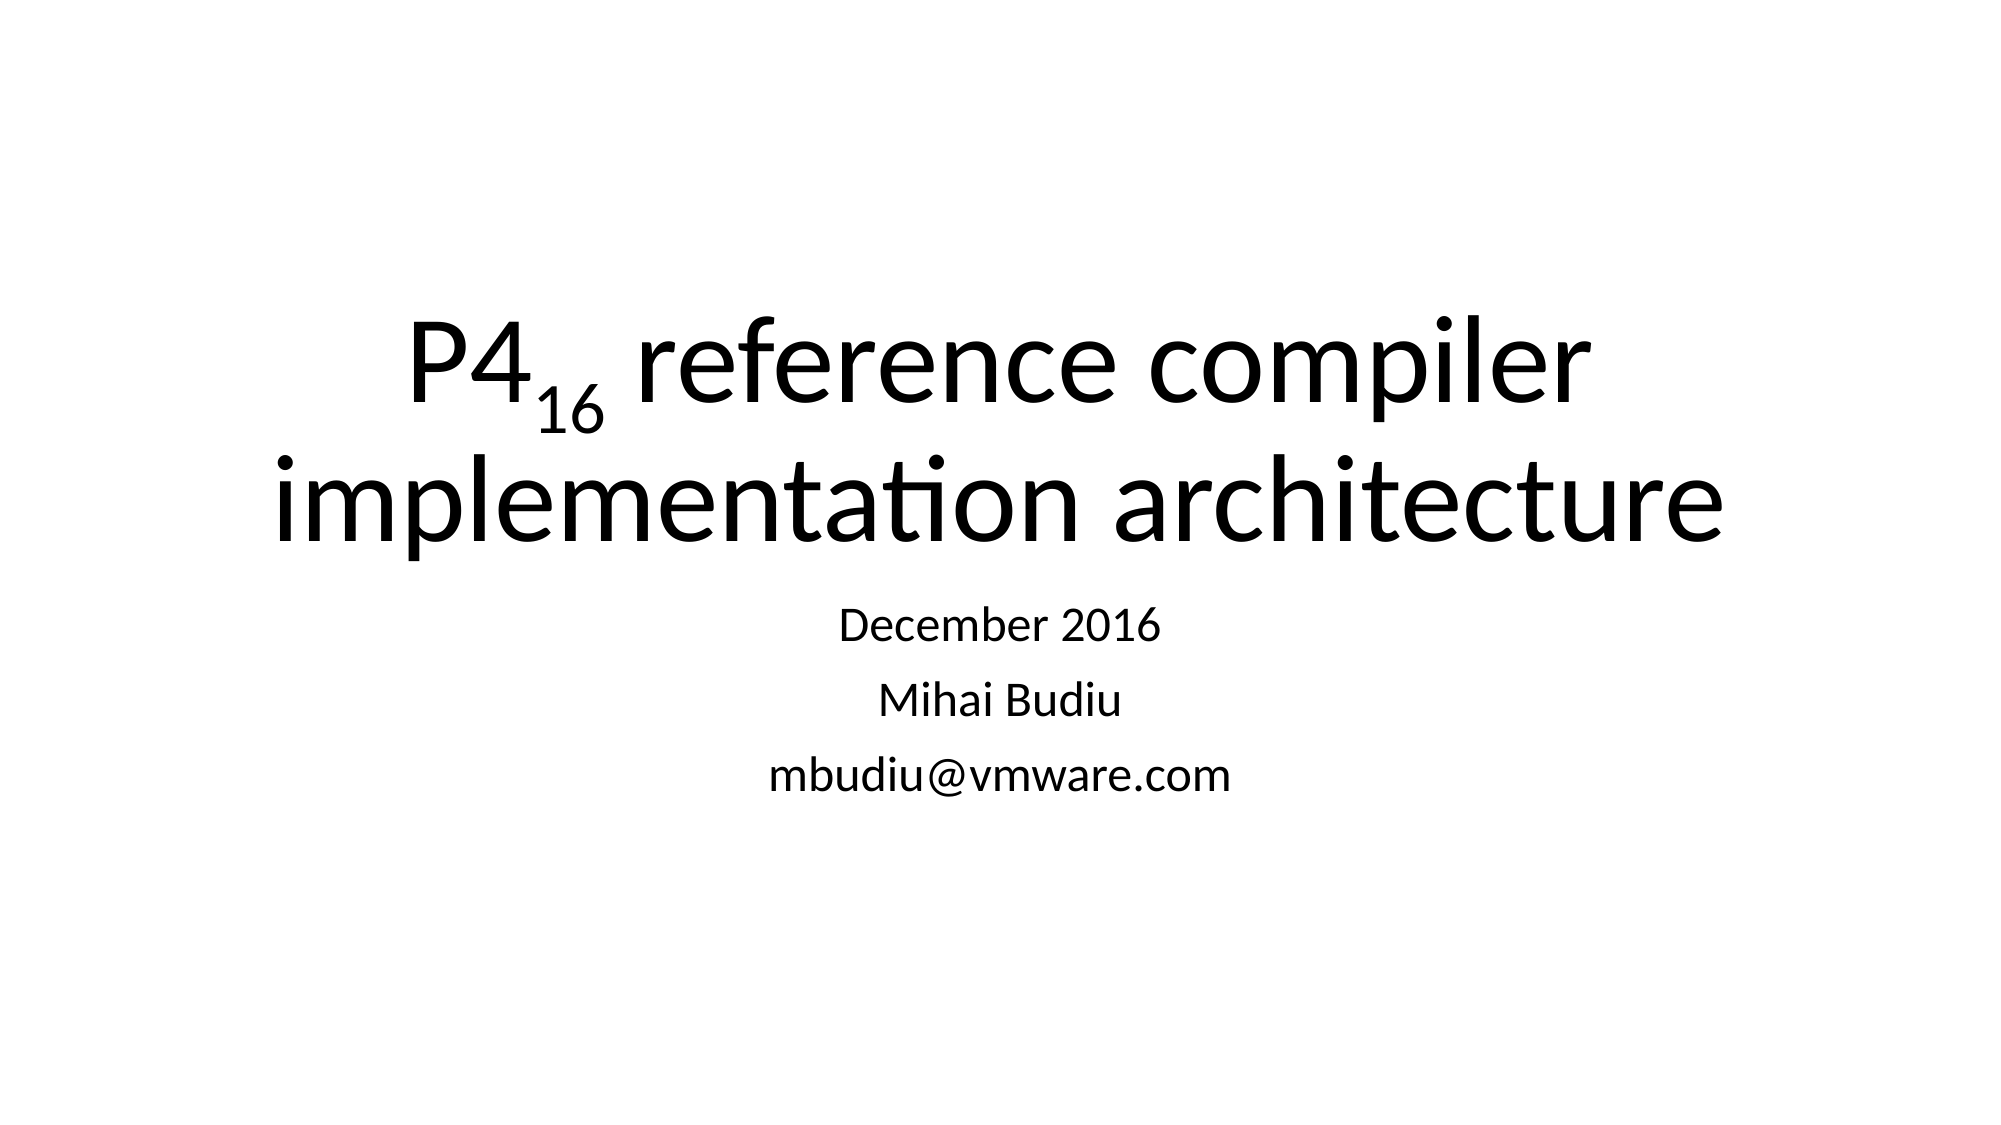

# P416 reference compiler implementation architecture
December 2016
Mihai Budiu
mbudiu@vmware.com